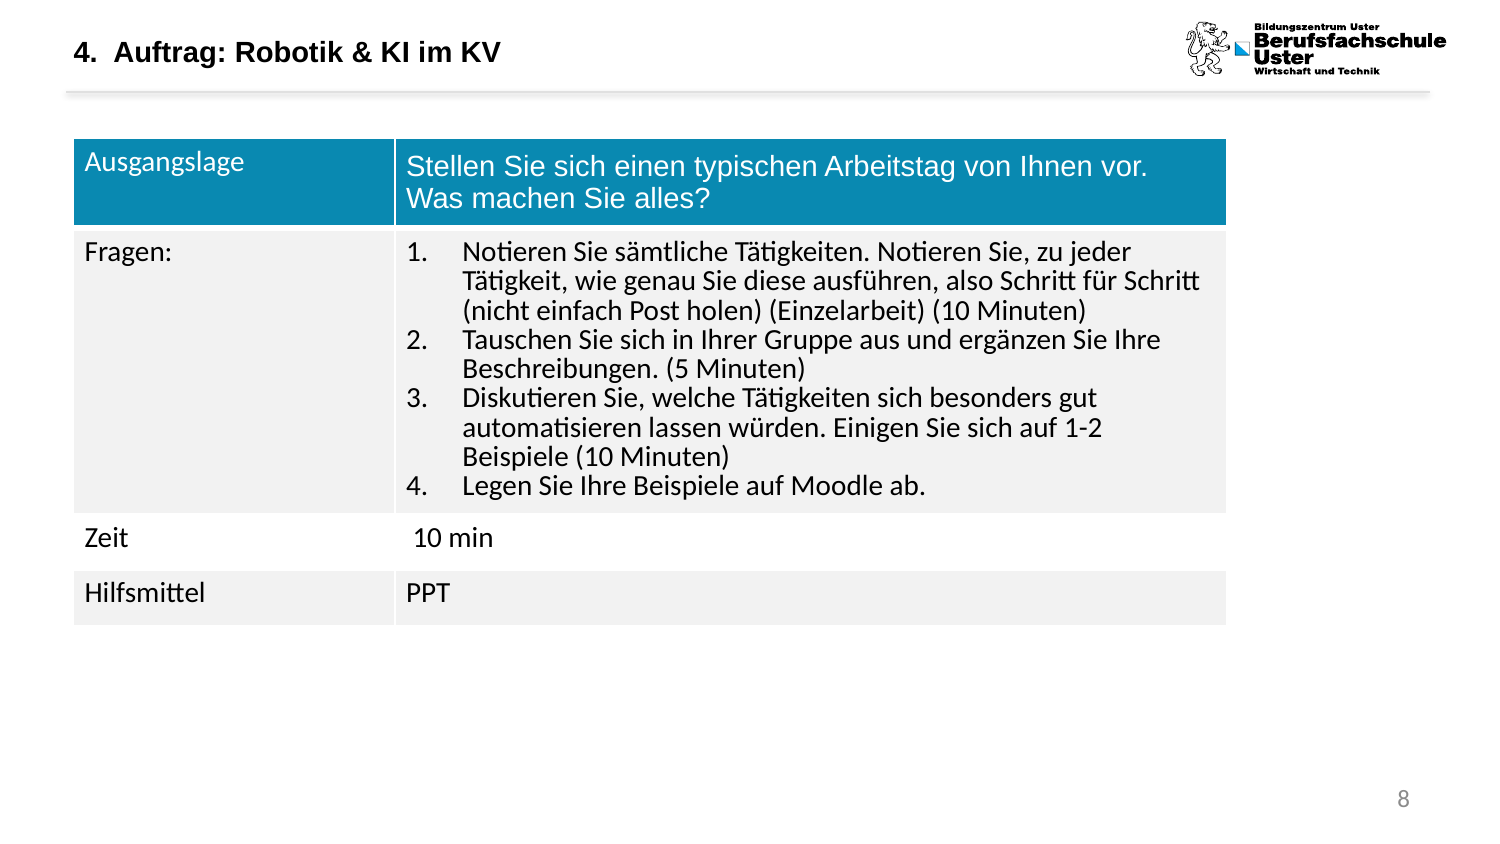

# 4.  Auftrag: Robotik & KI im KV
| Ausgangslage | Stellen Sie sich einen typischen Arbeitstag von Ihnen vor. Was machen Sie alles? |
| --- | --- |
| Fragen: | Notieren Sie sämtliche Tätigkeiten. Notieren Sie, zu jeder Tätigkeit, wie genau Sie diese ausführen, also Schritt für Schritt (nicht einfach Post holen) (Einzelarbeit) (10 Minuten) Tauschen Sie sich in Ihrer Gruppe aus und ergänzen Sie Ihre Beschreibungen. (5 Minuten) Diskutieren Sie, welche Tätigkeiten sich besonders gut automatisieren lassen würden. Einigen Sie sich auf 1-2 Beispiele (10 Minuten) Legen Sie Ihre Beispiele auf Moodle ab. |
| Zeit | 10 min |
| Hilfsmittel | PPT |
8